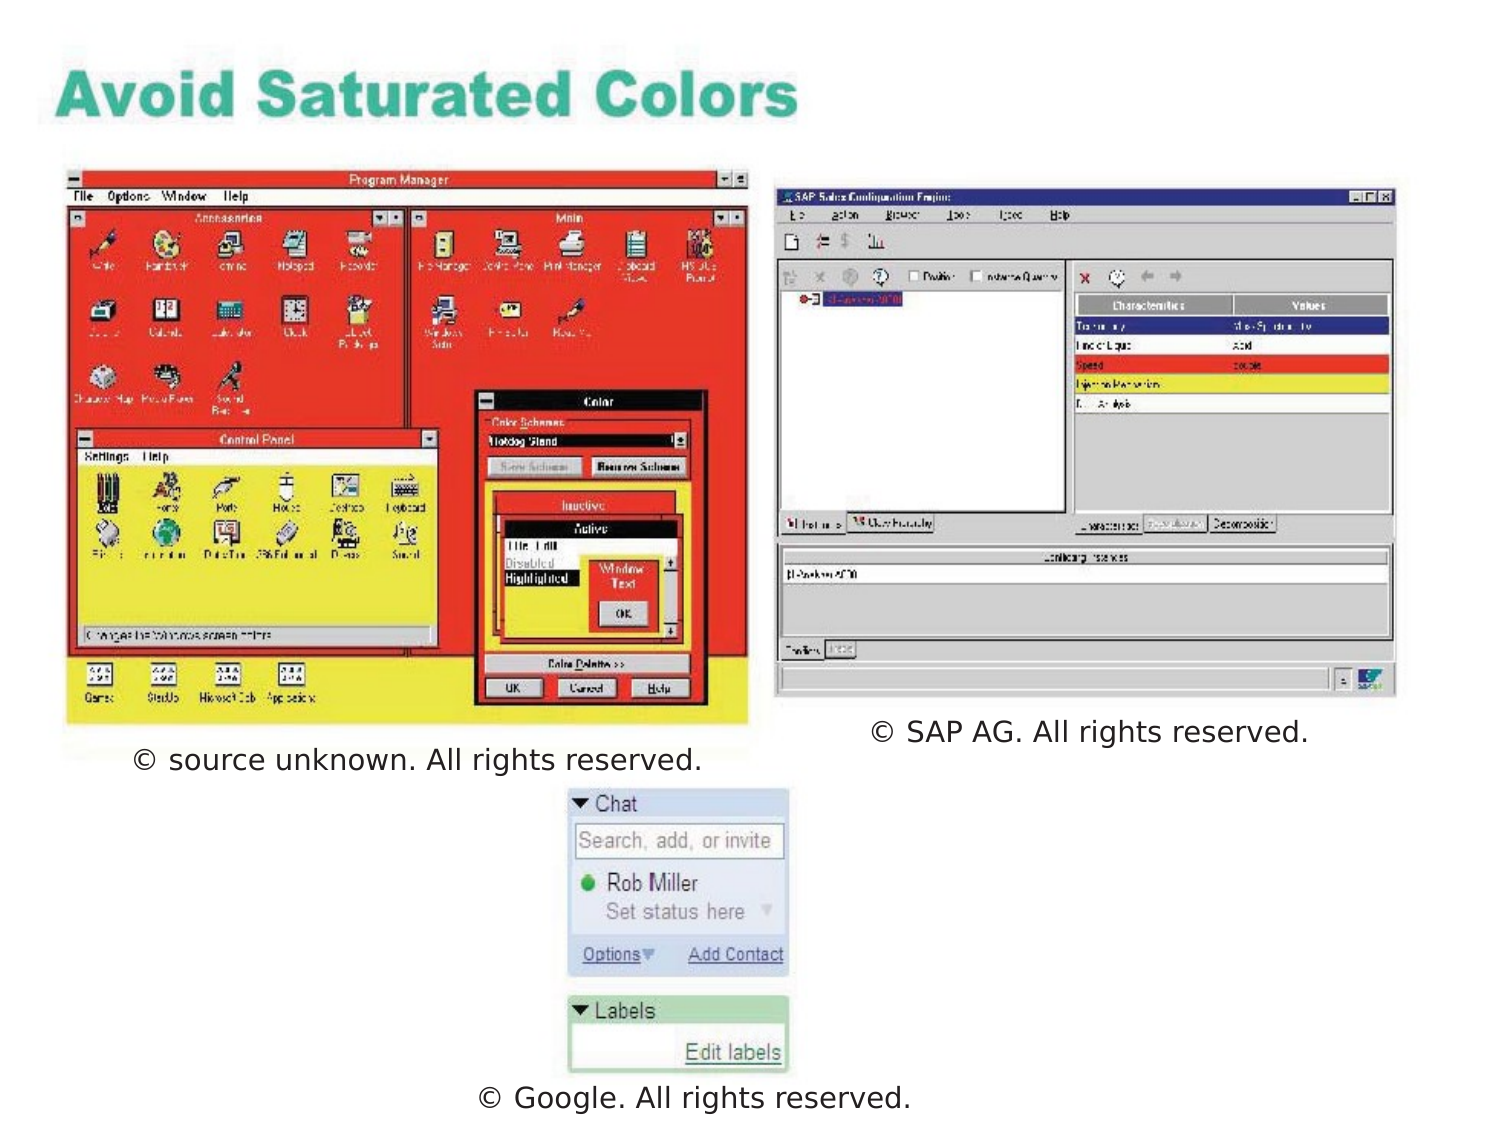

© SAP AG. All rights reserved.
© source unknown. All rights reserved.
© Google. All rights reserved.